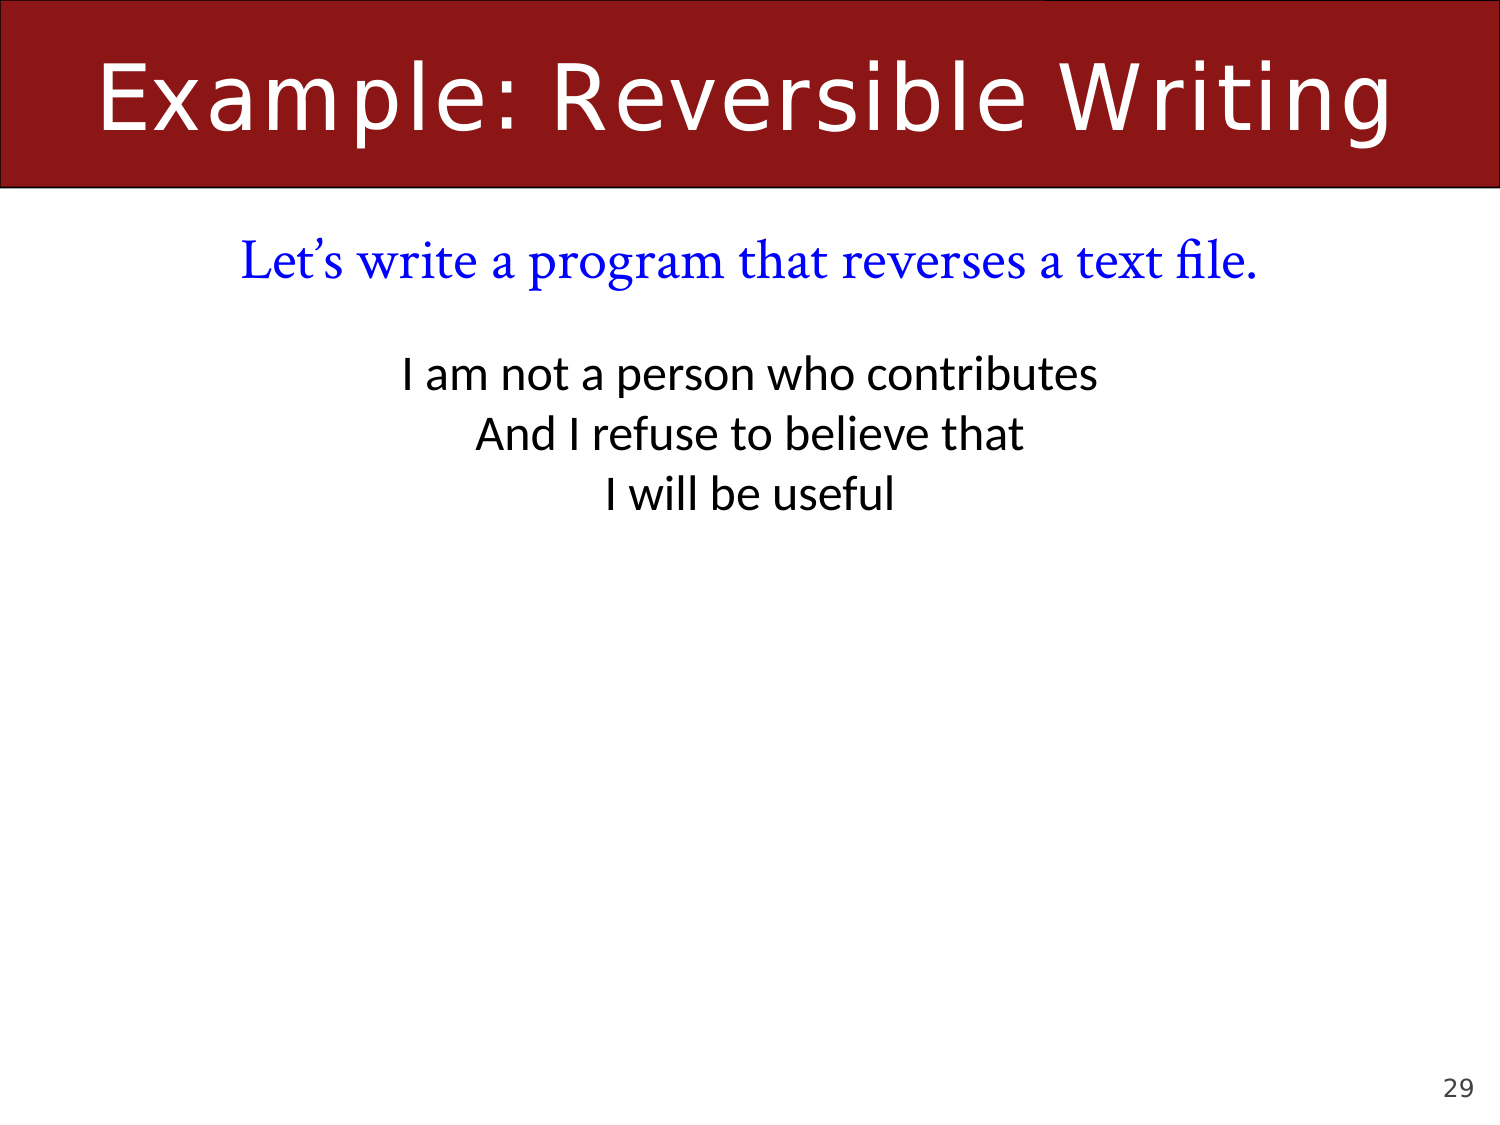

# Example: Reversible Writing
Let’s write a program that reverses a text file.
I am not a person who contributes
And I refuse to believe that
I will be useful